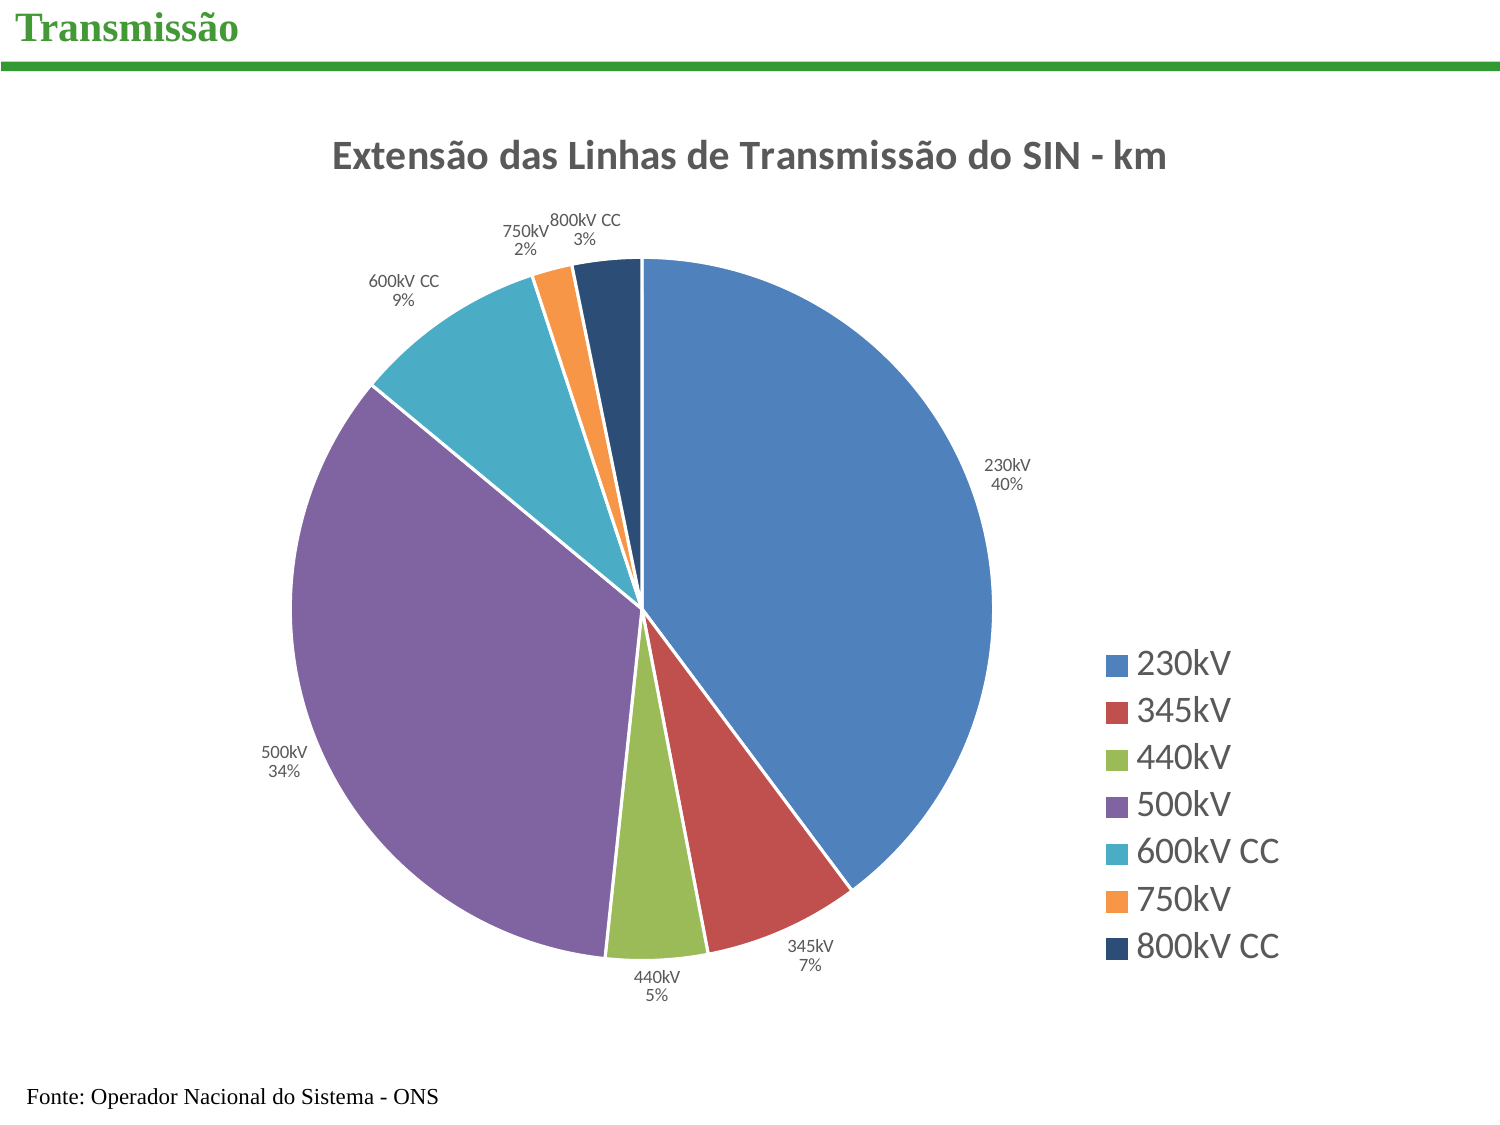

# Transmissão

[unsupported chart]

Fonte: Operador Nacional do Sistema - ONS